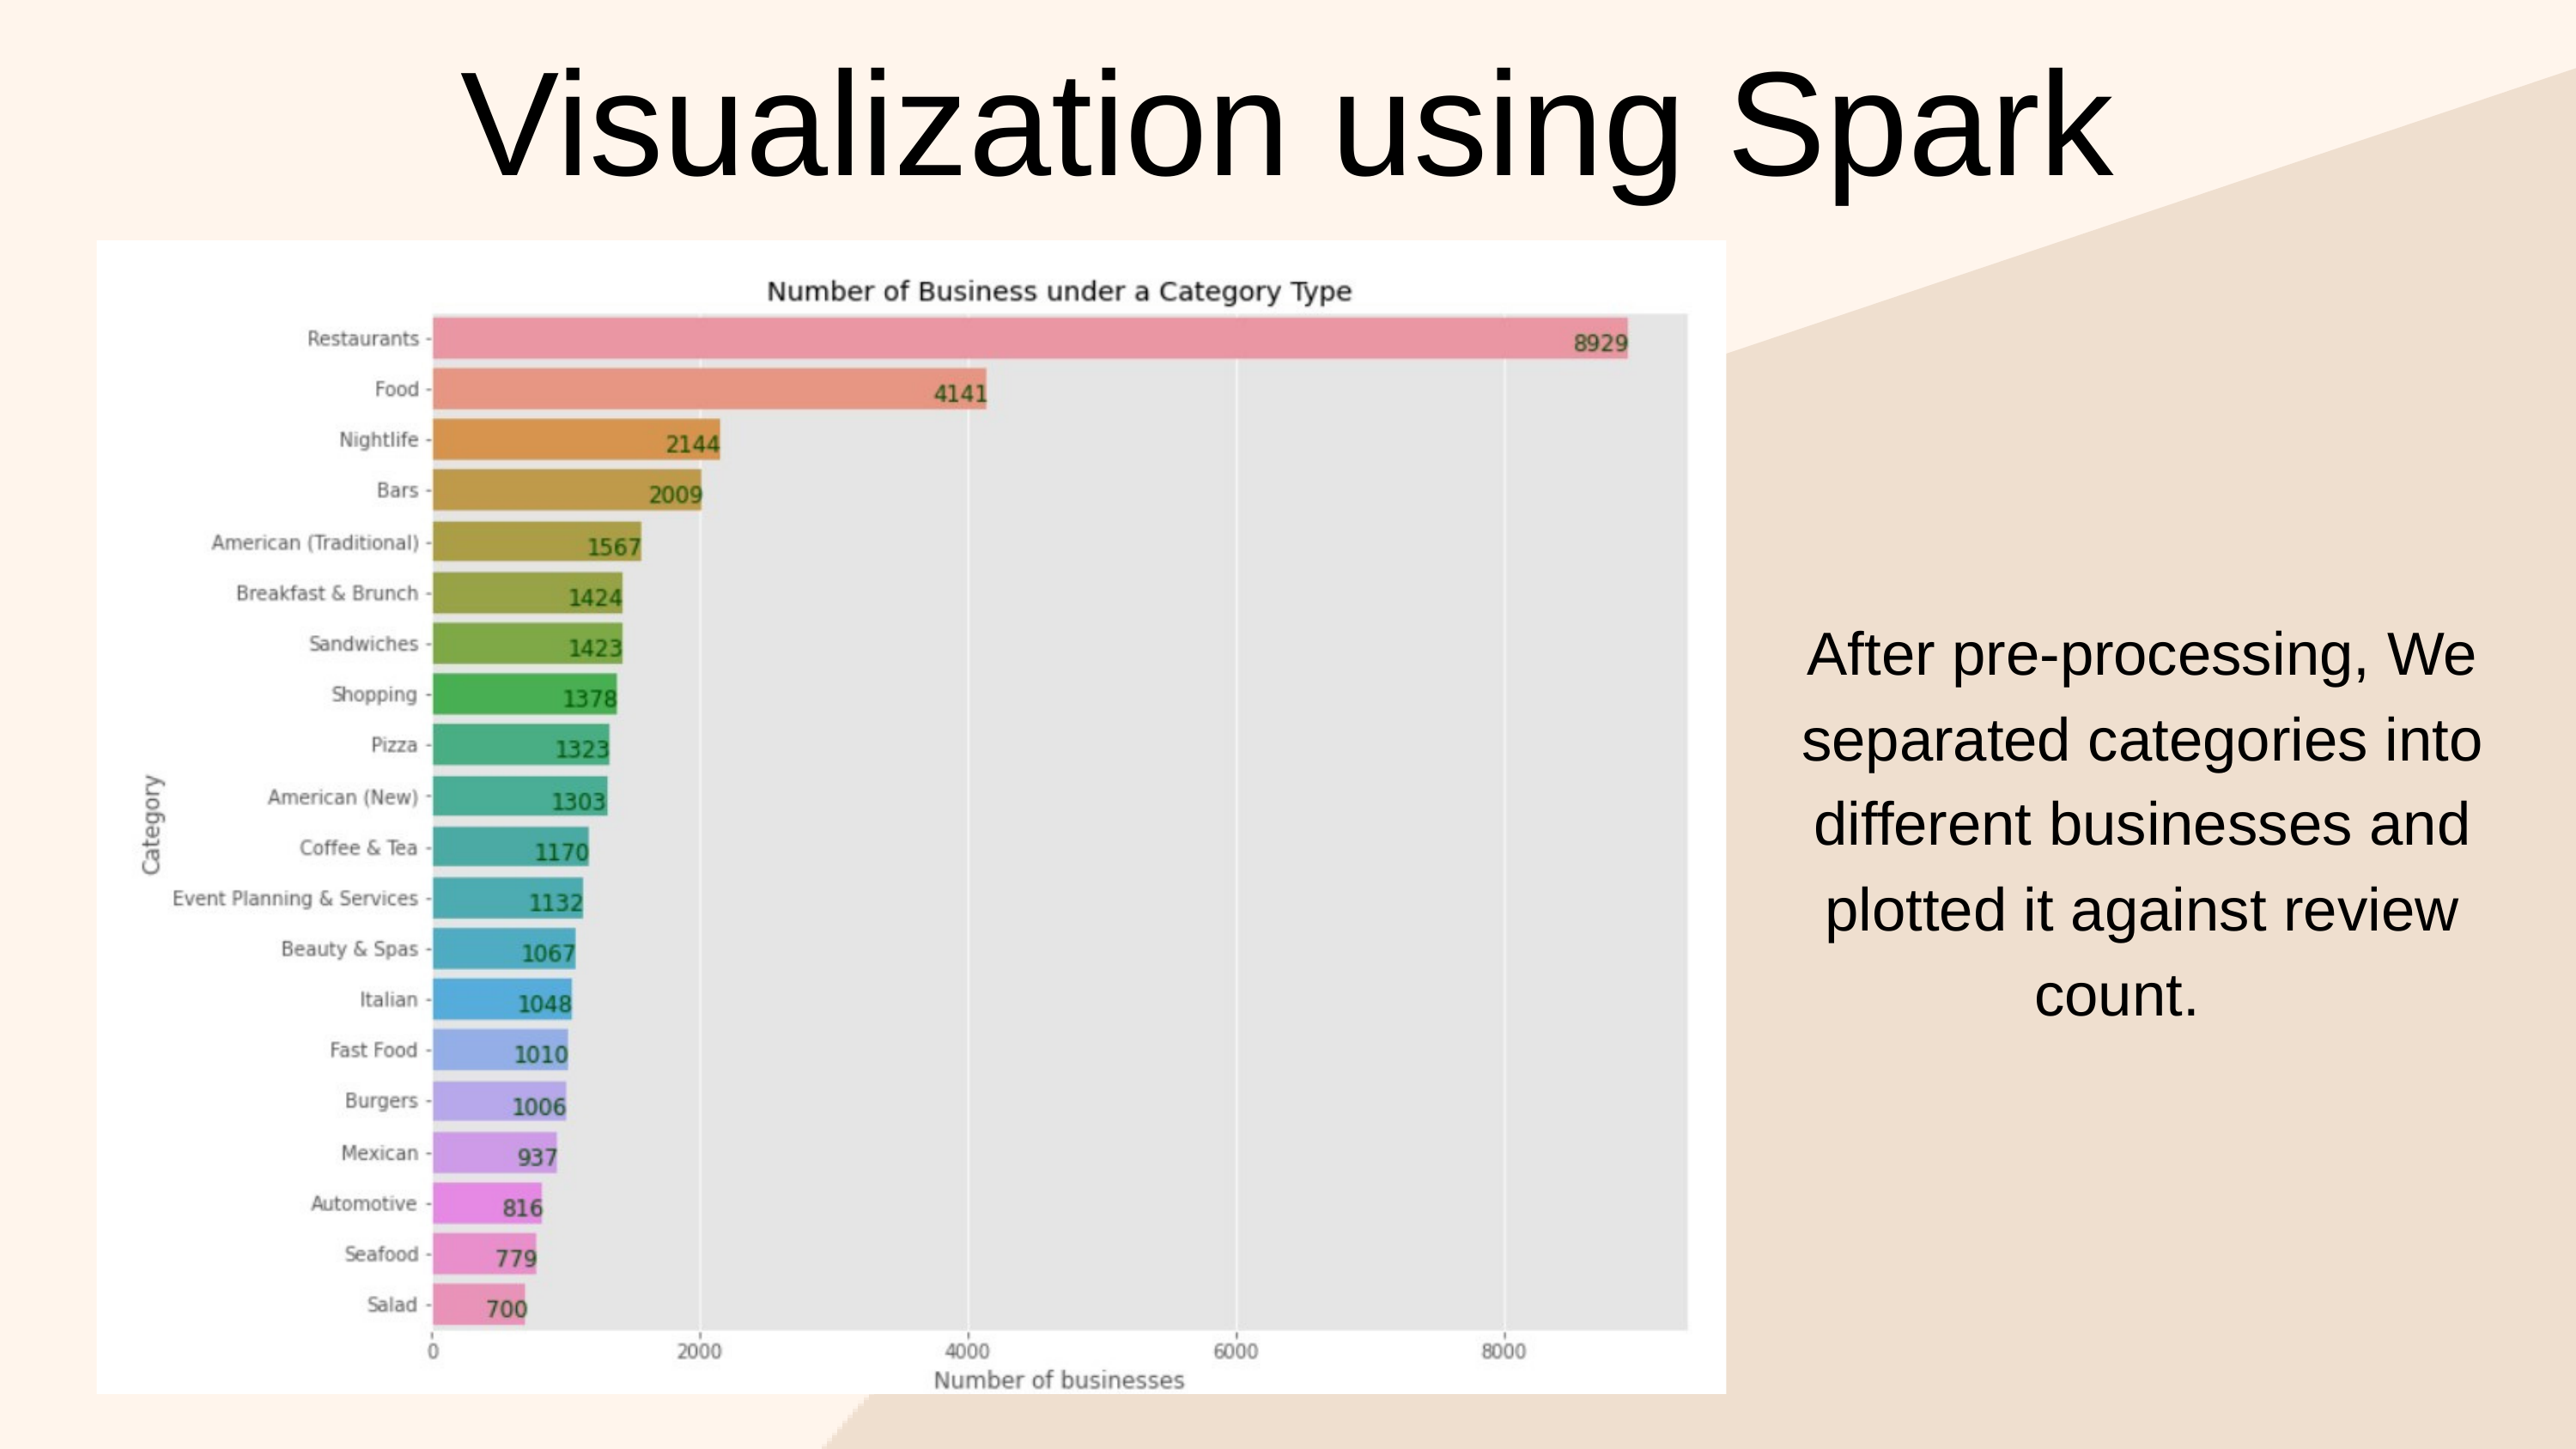

Visualization using Spark

After pre-processing, We separated categories into different businesses and plotted it against review count.